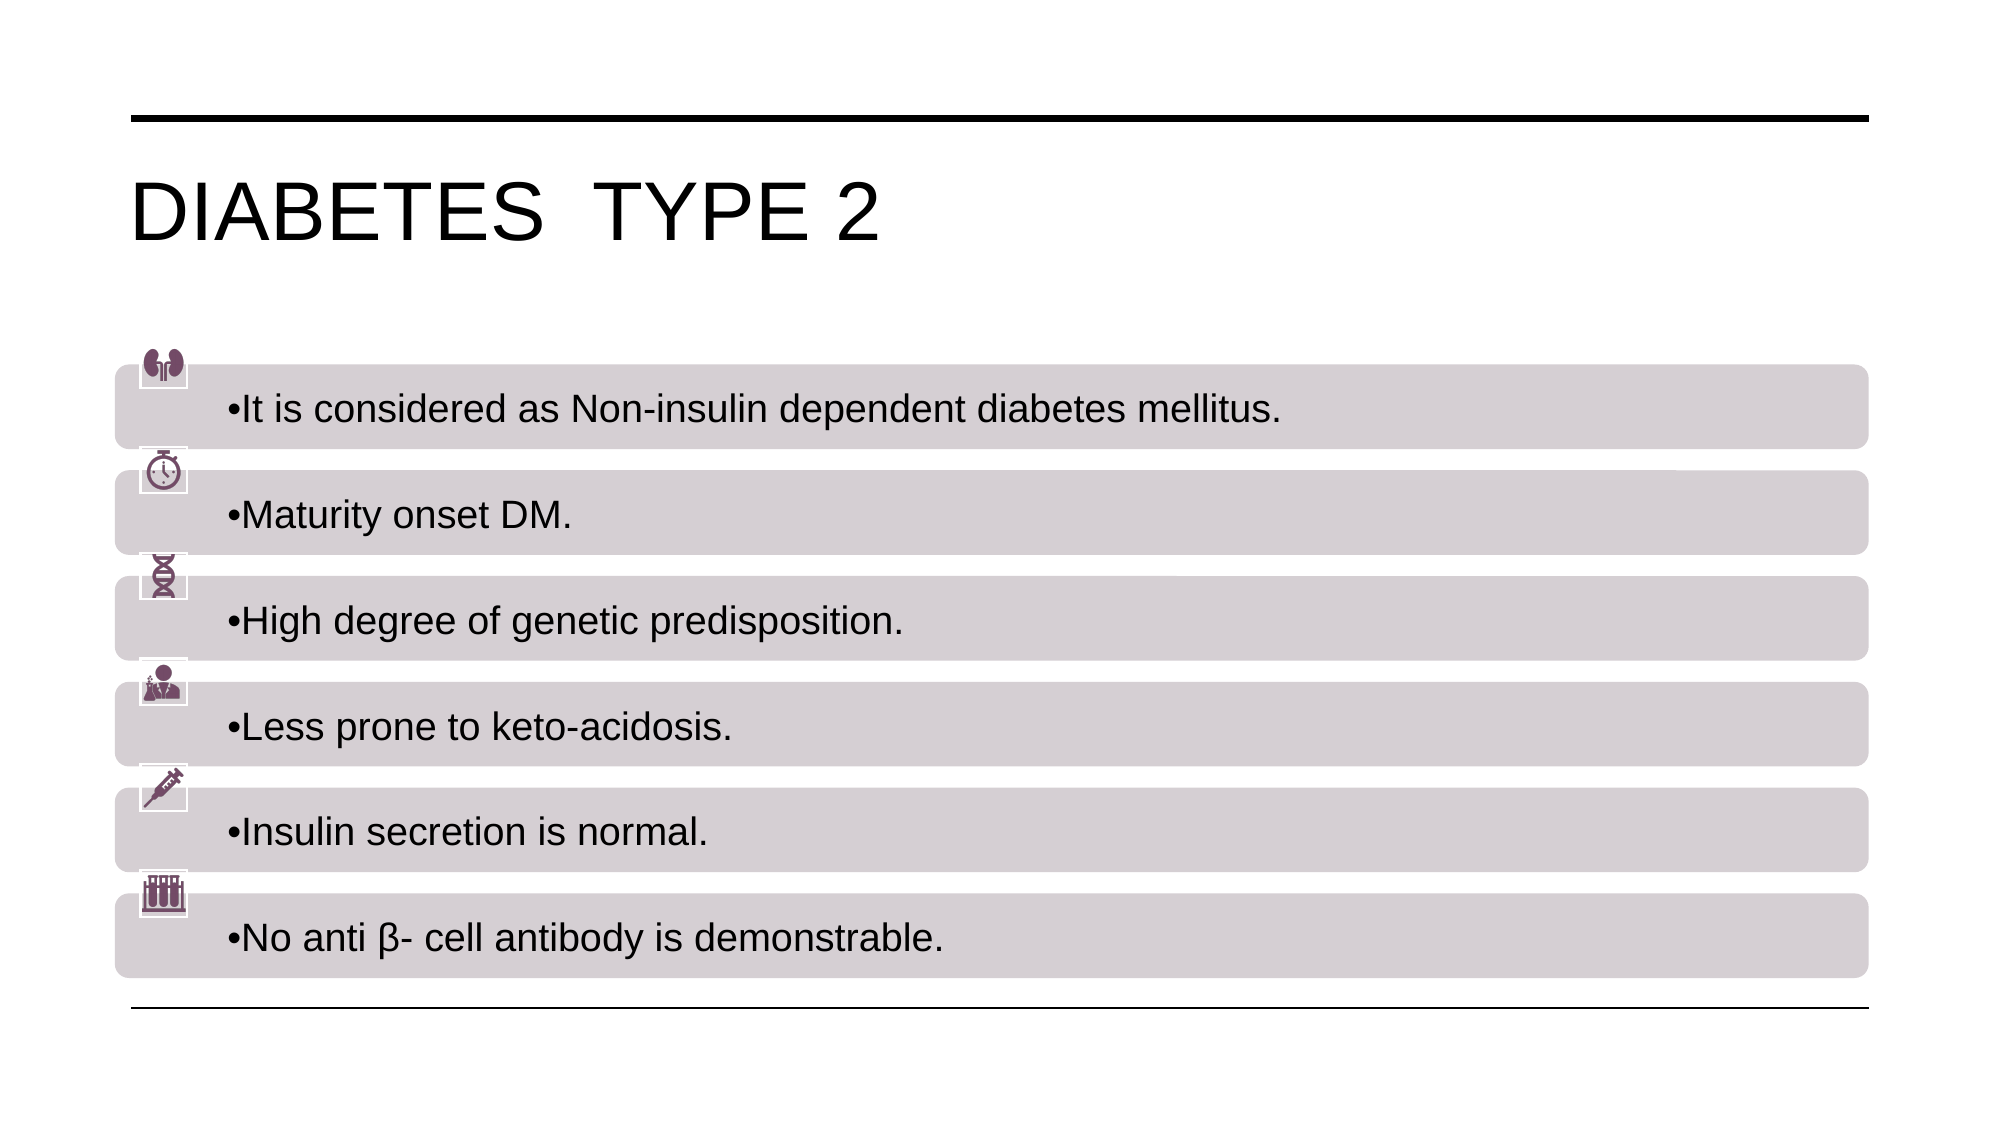

# Diabetes  type 2
•It is considered as Non-insulin dependent diabetes mellitus.
•Maturity onset DM.
•High degree of genetic predisposition.
•Less prone to keto-acidosis.
•Insulin secretion is normal.
•No anti β- cell antibody is demonstrable.